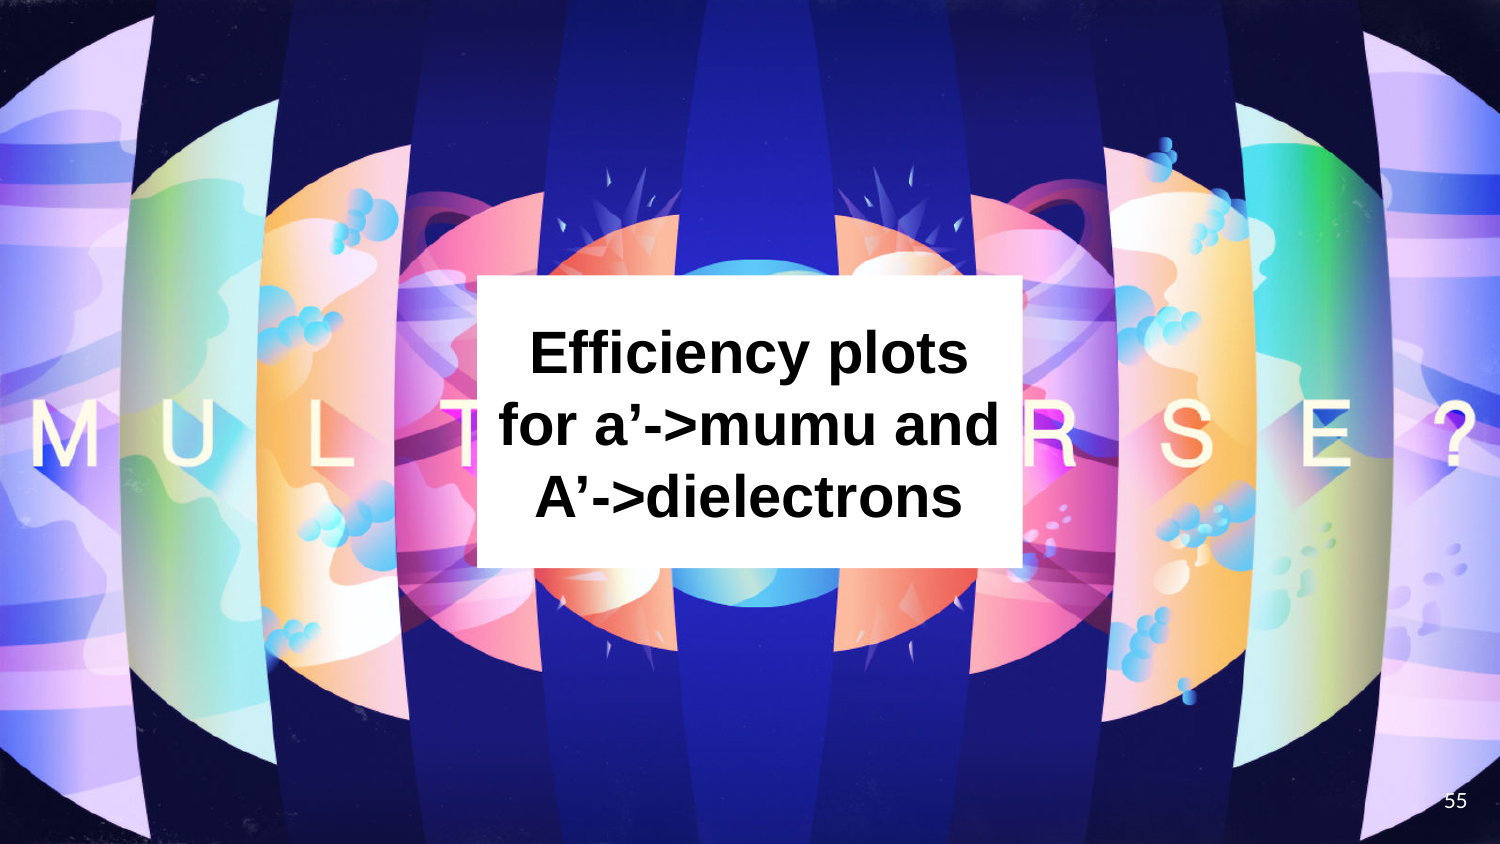

# Efficiency plots for a’->mumu and A’->dielectrons
55